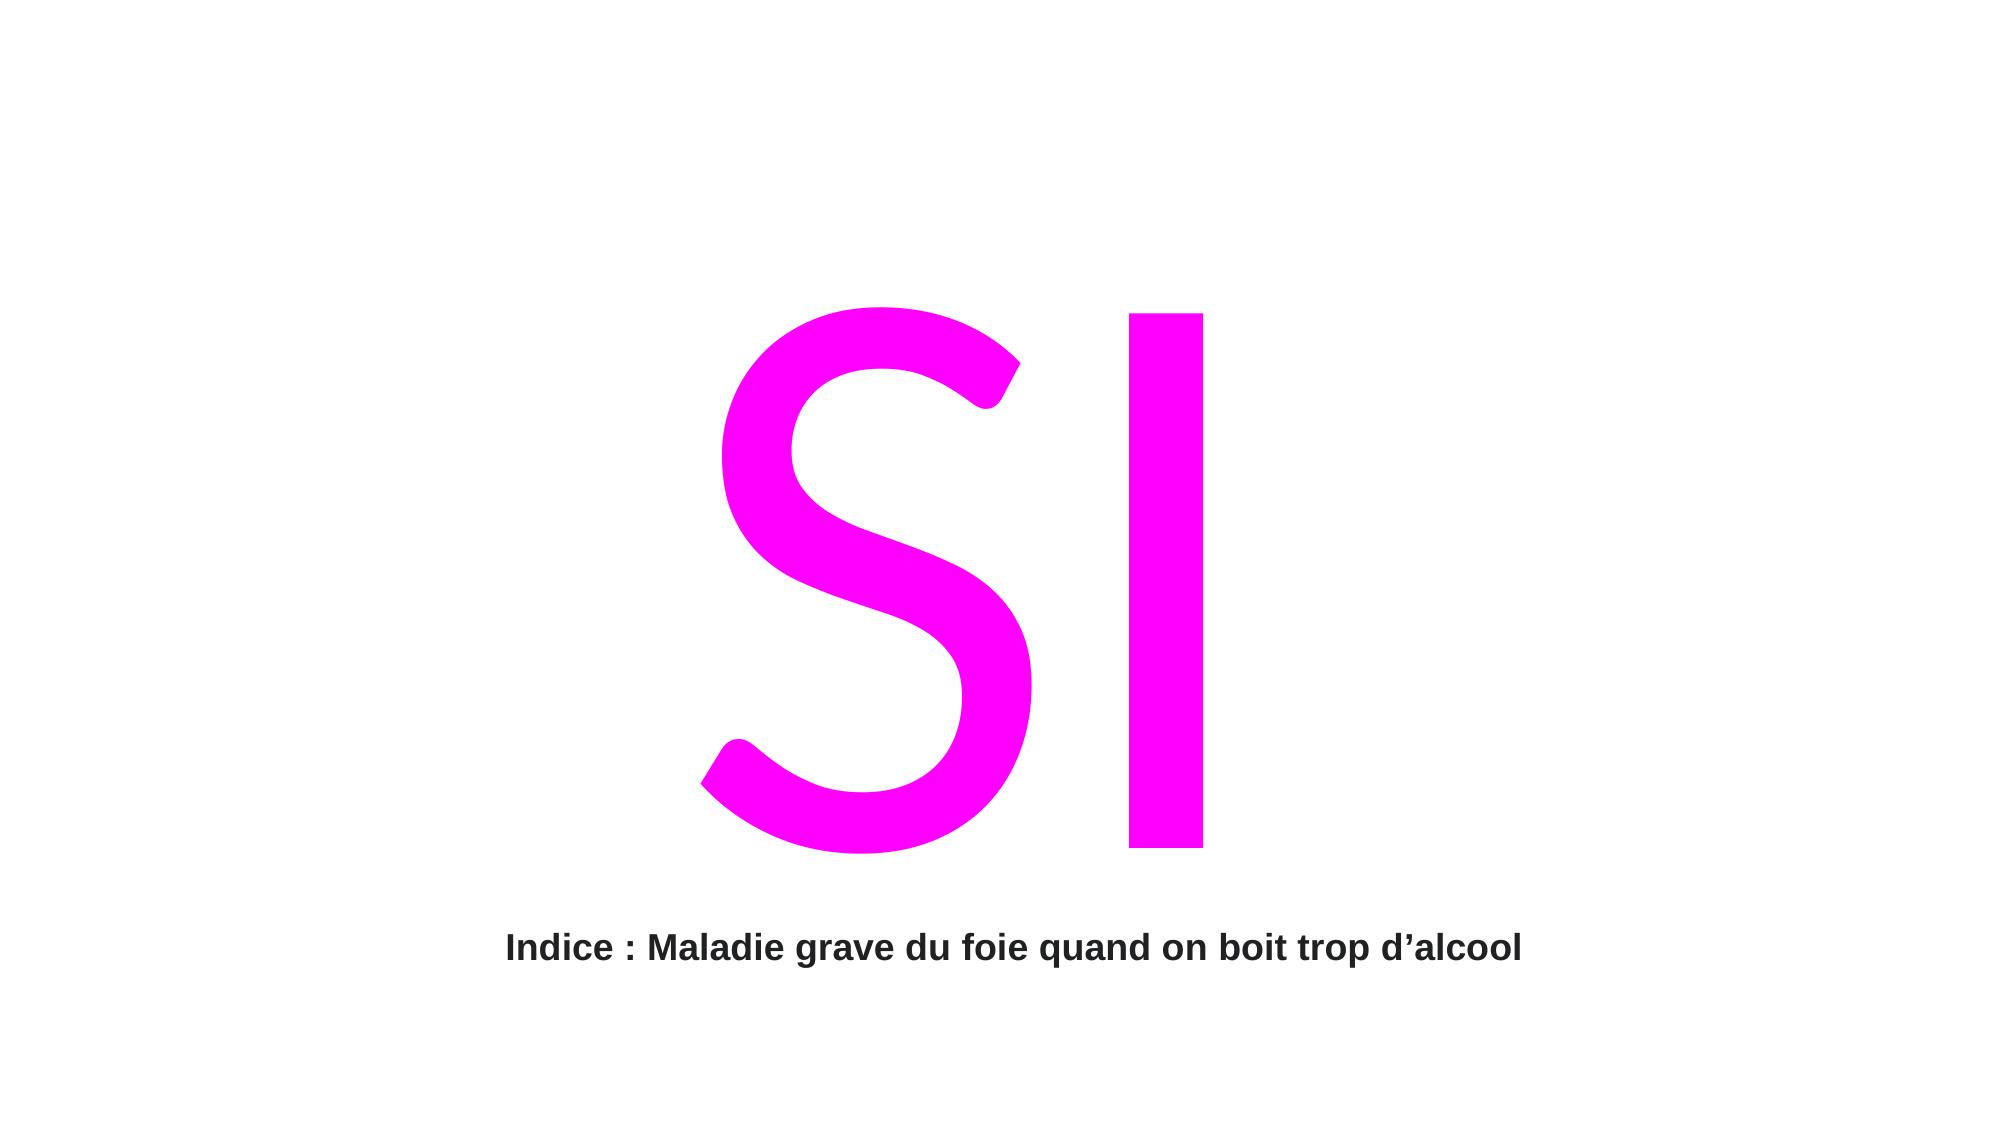

SI
Indice : Maladie grave du foie quand on boit trop d’alcool